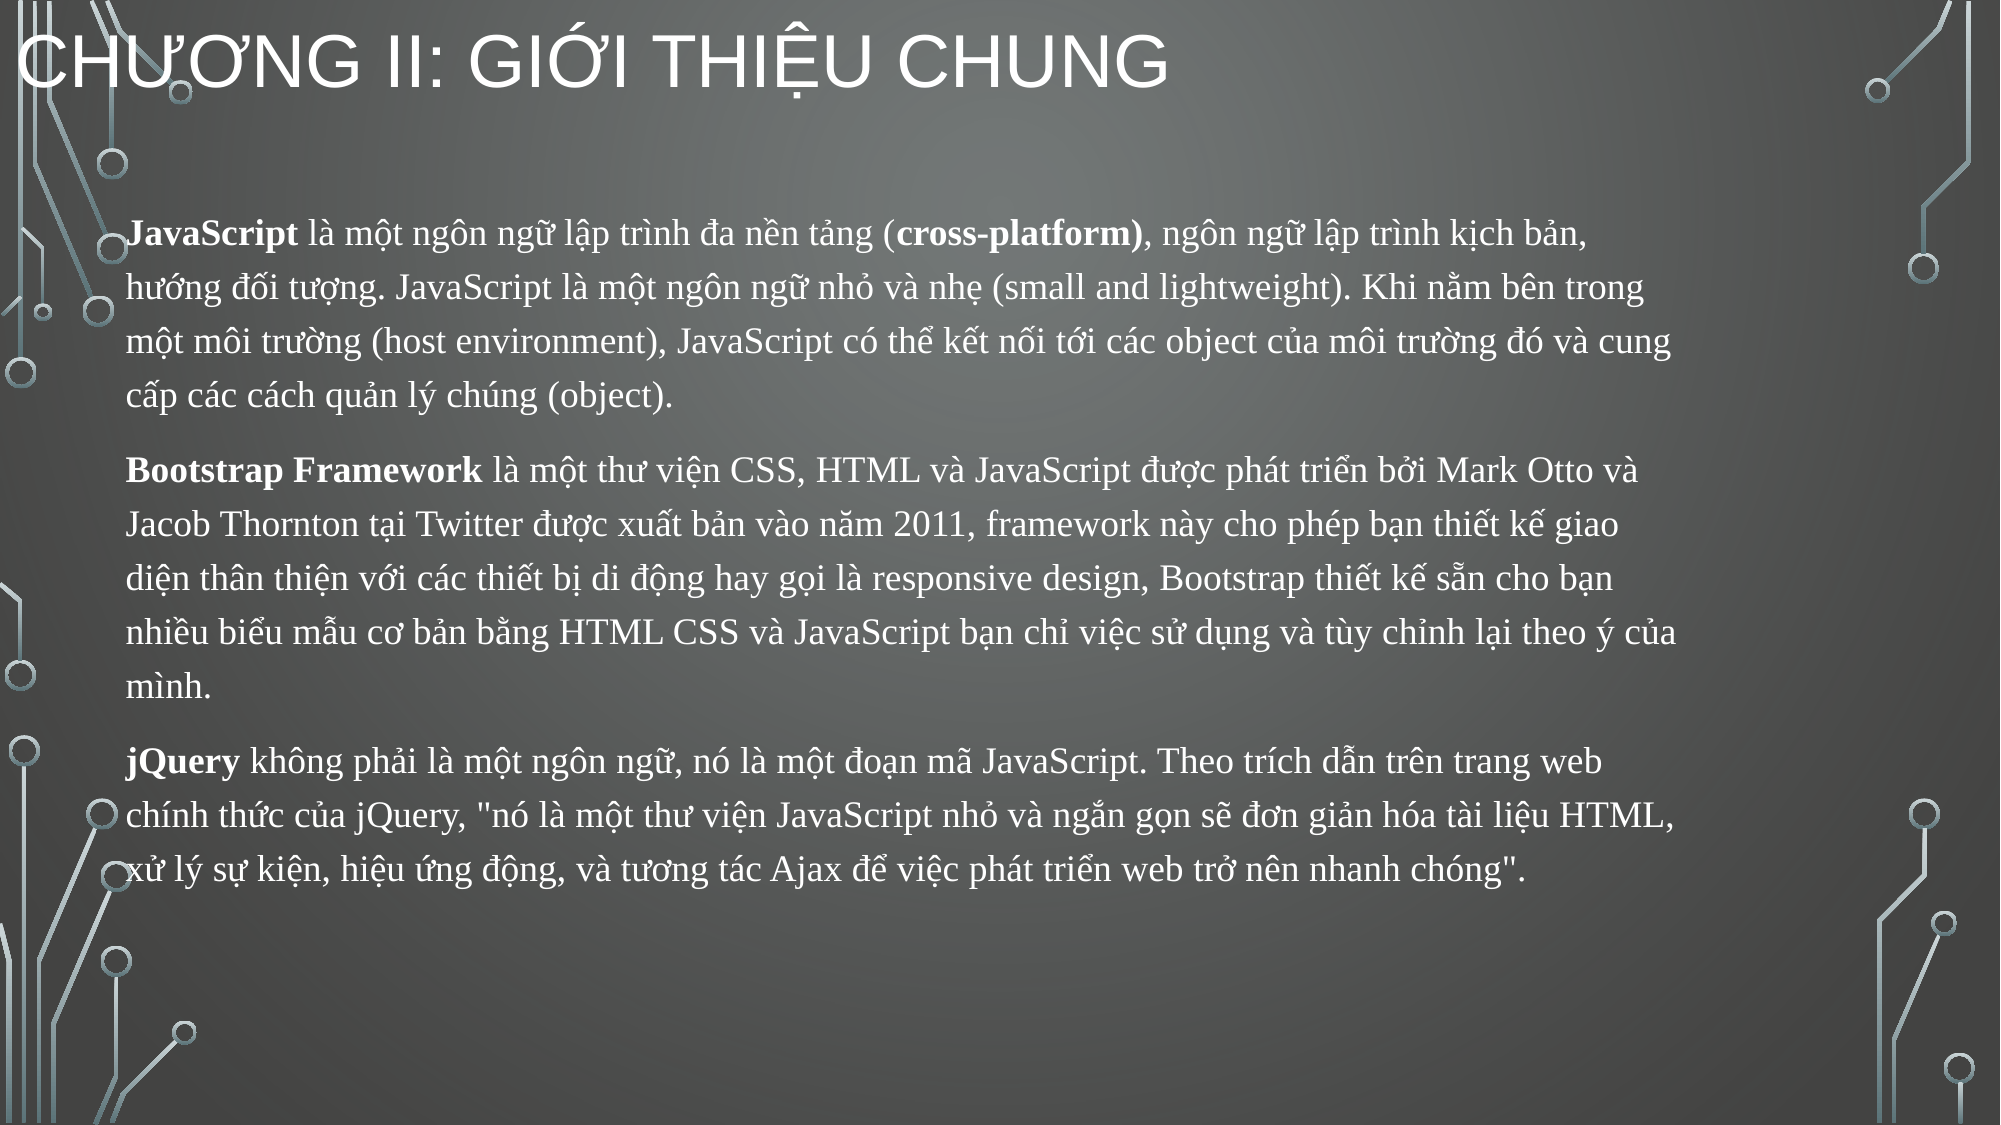

# Chương II: Giới thiệu chung

JavaScript là một ngôn ngữ lập trình đa nền tảng (cross-platform), ngôn ngữ lập trình kịch bản, hướng đối tượng. JavaScript là một ngôn ngữ nhỏ và nhẹ (small and lightweight). Khi nằm bên trong một môi trường (host environment), JavaScript có thể kết nối tới các object của môi trường đó và cung cấp các cách quản lý chúng (object).
Bootstrap Framework là một thư viện CSS, HTML và JavaScript được phát triển bởi Mark Otto và Jacob Thornton tại Twitter được xuất bản vào năm 2011, framework này cho phép bạn thiết kế giao diện thân thiện với các thiết bị di động hay gọi là responsive design, Bootstrap thiết kế sẵn cho bạn nhiều biểu mẫu cơ bản bằng HTML CSS và JavaScript bạn chỉ việc sử dụng và tùy chỉnh lại theo ý của mình.
jQuery không phải là một ngôn ngữ, nó là một đoạn mã JavaScript. Theo trích dẫn trên trang web chính thức của jQuery, "nó là một thư viện JavaScript nhỏ và ngắn gọn sẽ đơn giản hóa tài liệu HTML, xử lý sự kiện, hiệu ứng động, và tương tác Ajax để việc phát triển web trở nên nhanh chóng".